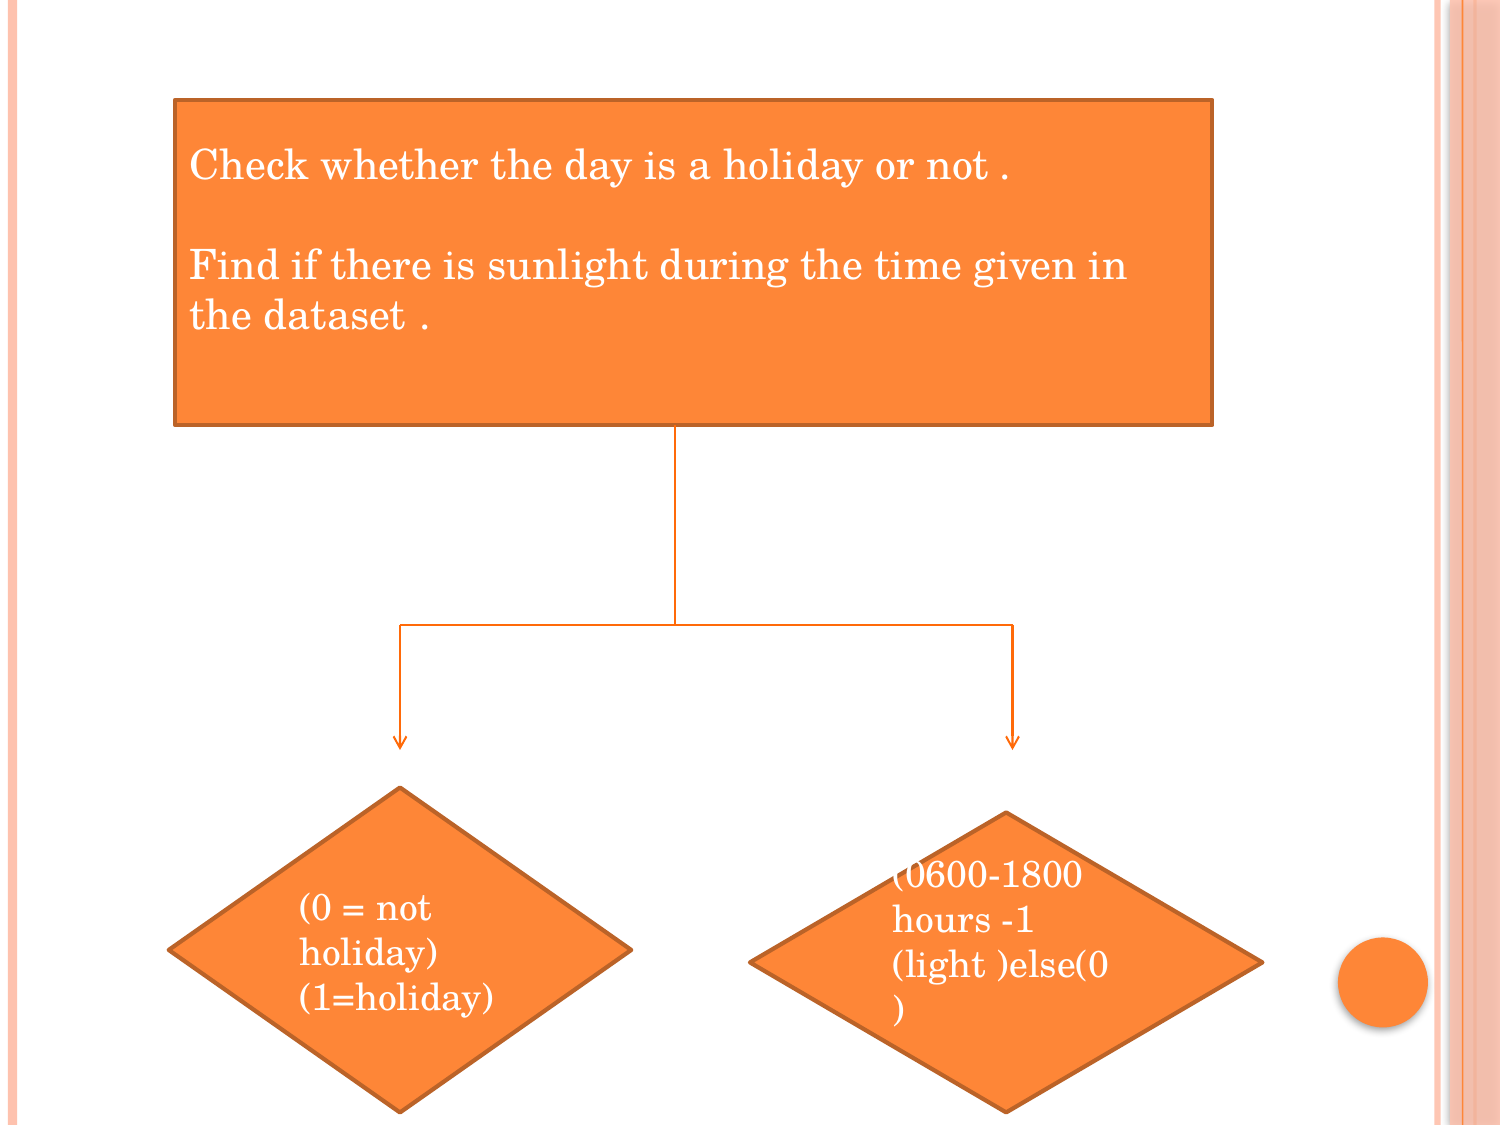

Check whether the day is a holiday or not .

Find if there is sunlight during the time given in the dataset .

(0 = not holiday)
(1=holiday)
(0600-1800 hours -1 (light )else(0)